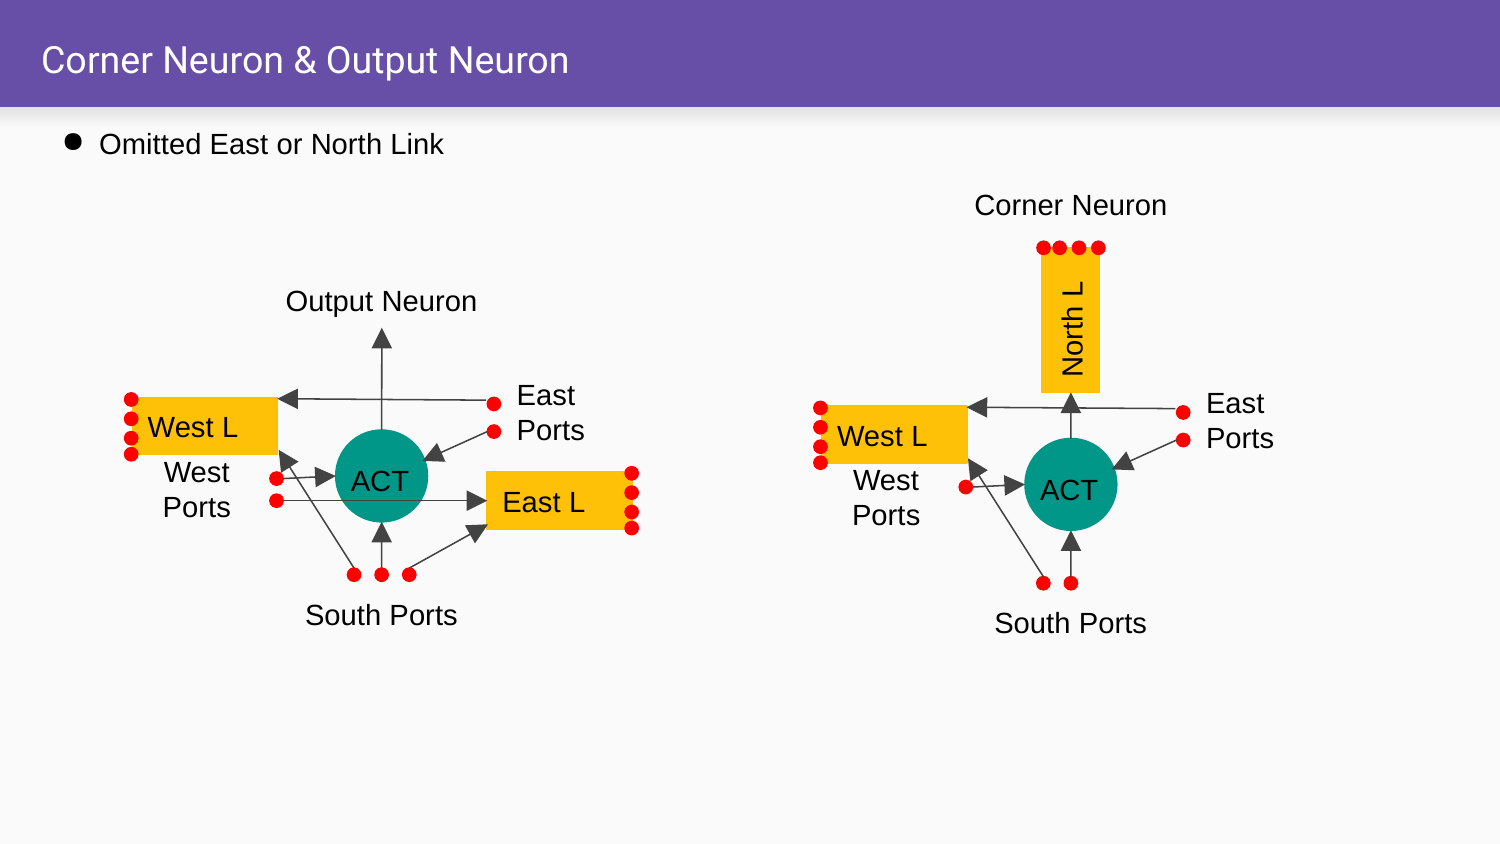

# Corner Neuron & Output Neuron
Omitted East or North Link
Corner Neuron

North L
East Ports

West L

West Ports
ACT

South Ports
Output Neuron
East Ports

West L

West Ports
ACT

East L

South Ports